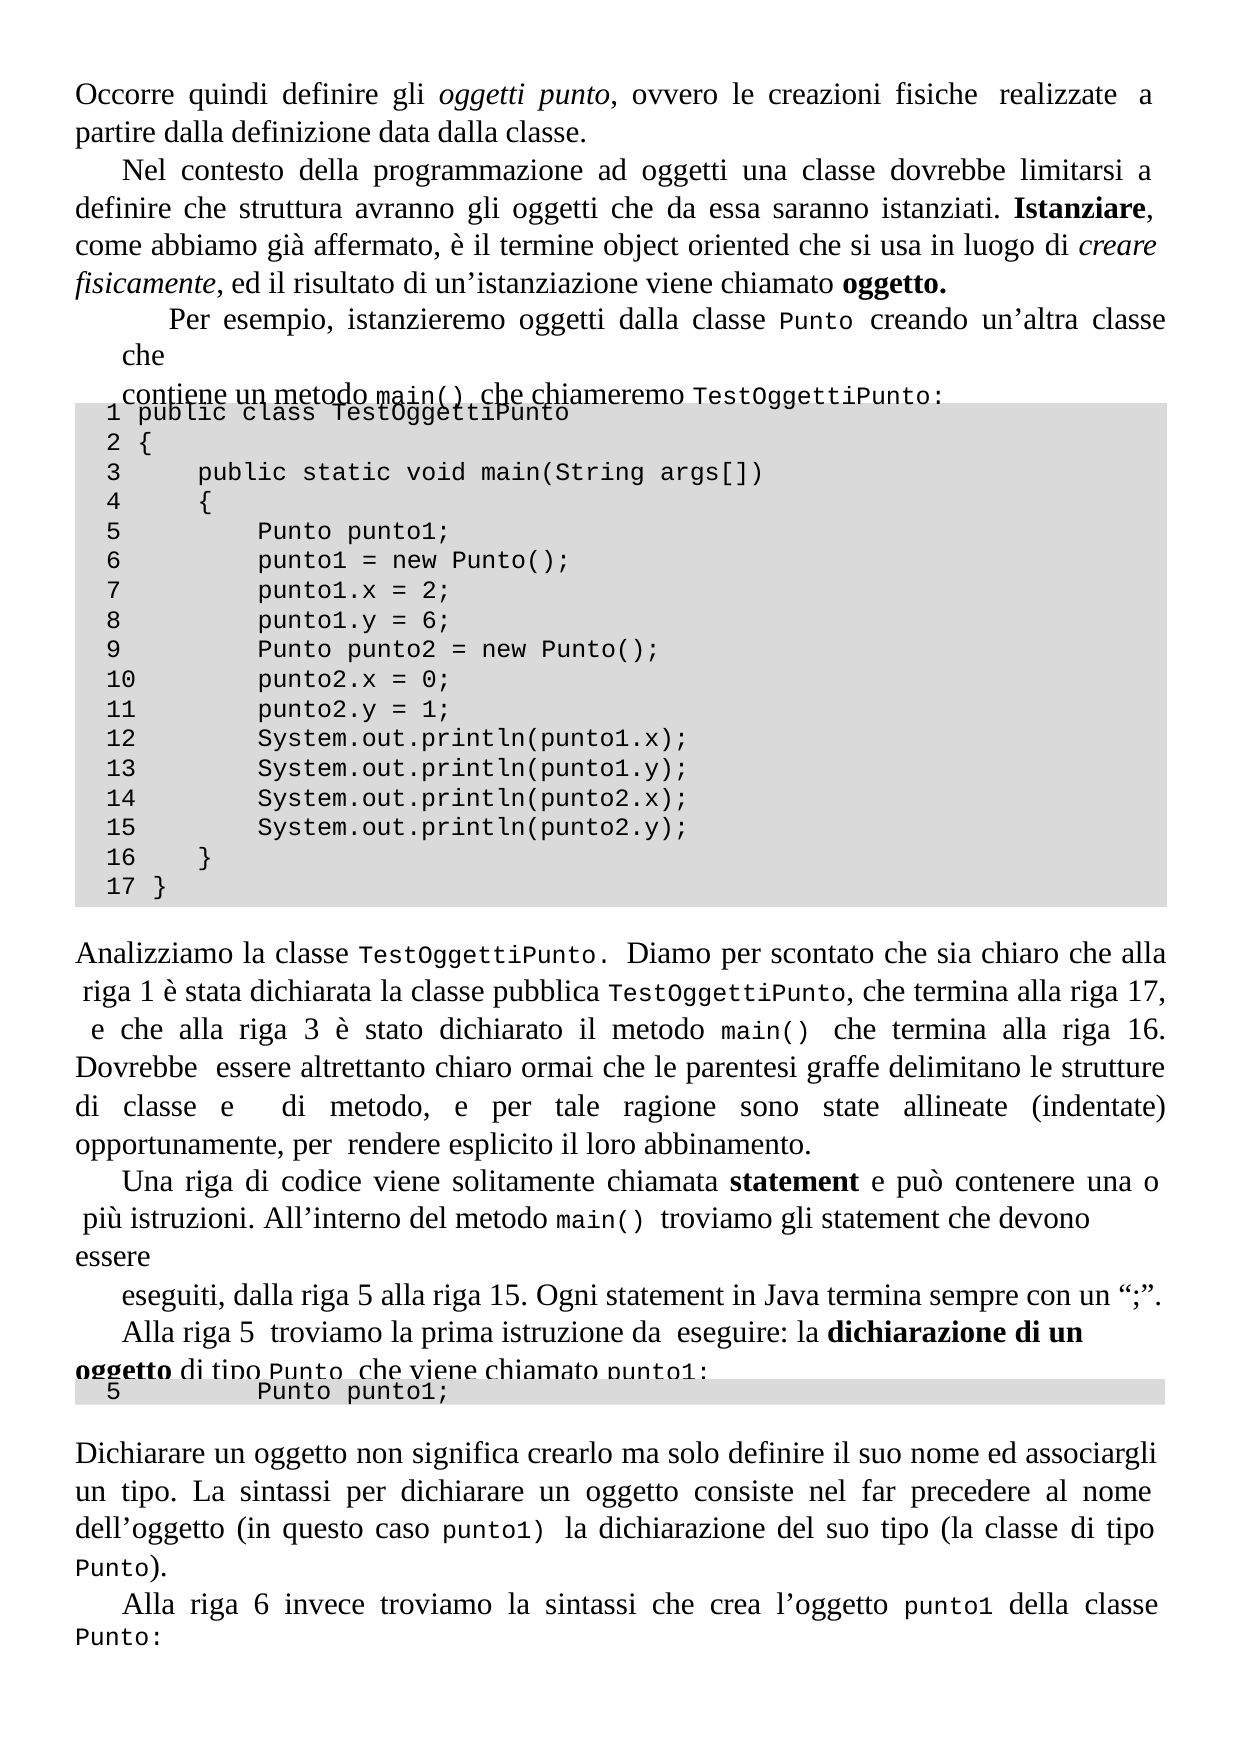

Occorre quindi definire gli oggetti punto, ovvero le creazioni fisiche realizzate a  partire dalla definizione data dalla classe.
Nel contesto della programmazione ad oggetti una classe dovrebbe limitarsi a  definire che struttura avranno gli oggetti che da essa saranno istanziati. Istanziare,  come abbiamo già affermato, è il termine object oriented che si usa in luogo di creare  fisicamente, ed il risultato di un’istanziazione viene chiamato oggetto.
Per esempio, istanzieremo oggetti dalla classe Punto creando un’altra classe che
contiene un metodo main() che chiameremo TestOggettiPunto:
| 1 | public class TestOggettiPunto |  |
| --- | --- | --- |
| 2 | { |  |
| 3 |  | public static void main(String args[]) |
| 4 |  | { |
| 5 |  | Punto punto1; |
| 6 |  | punto1 = new Punto(); |
| 7 |  | punto1.x = 2; |
| 8 |  | punto1.y = 6; |
| 9 |  | Punto punto2 = new Punto(); |
| 10 |  | punto2.x = 0; |
| 11 |  | punto2.y = 1; |
| 12 |  | System.out.println(punto1.x); |
| 13 |  | System.out.println(punto1.y); |
| 14 |  | System.out.println(punto2.x); |
| 15 |  | System.out.println(punto2.y); |
| 16 |  | } |
| 17 | } |  |
Analizziamo la classe TestOggettiPunto. Diamo per scontato che sia chiaro che alla  riga 1 è stata dichiarata la classe pubblica TestOggettiPunto, che termina alla riga 17,  e che alla riga 3 è stato dichiarato il metodo main() che termina alla riga 16. Dovrebbe  essere altrettanto chiaro ormai che le parentesi graffe delimitano le strutture di classe e  di metodo, e per tale ragione sono state allineate (indentate) opportunamente, per  rendere esplicito il loro abbinamento.
Una riga di codice viene solitamente chiamata statement e può contenere una o  più istruzioni. All’interno del metodo main() troviamo gli statement che devono essere
eseguiti, dalla riga 5 alla riga 15. Ogni statement in Java termina sempre con un “;”.
Alla riga 5 troviamo la prima istruzione da eseguire: la dichiarazione di un  oggetto di tipo Punto che viene chiamato punto1:
5	Punto punto1;
Dichiarare un oggetto non significa crearlo ma solo definire il suo nome ed associargli  un tipo. La sintassi per dichiarare un oggetto consiste nel far precedere al nome  dell’oggetto (in questo caso punto1) la dichiarazione del suo tipo (la classe di tipo  Punto).
Alla riga 6 invece troviamo la sintassi che crea l’oggetto punto1 della classe
Punto: